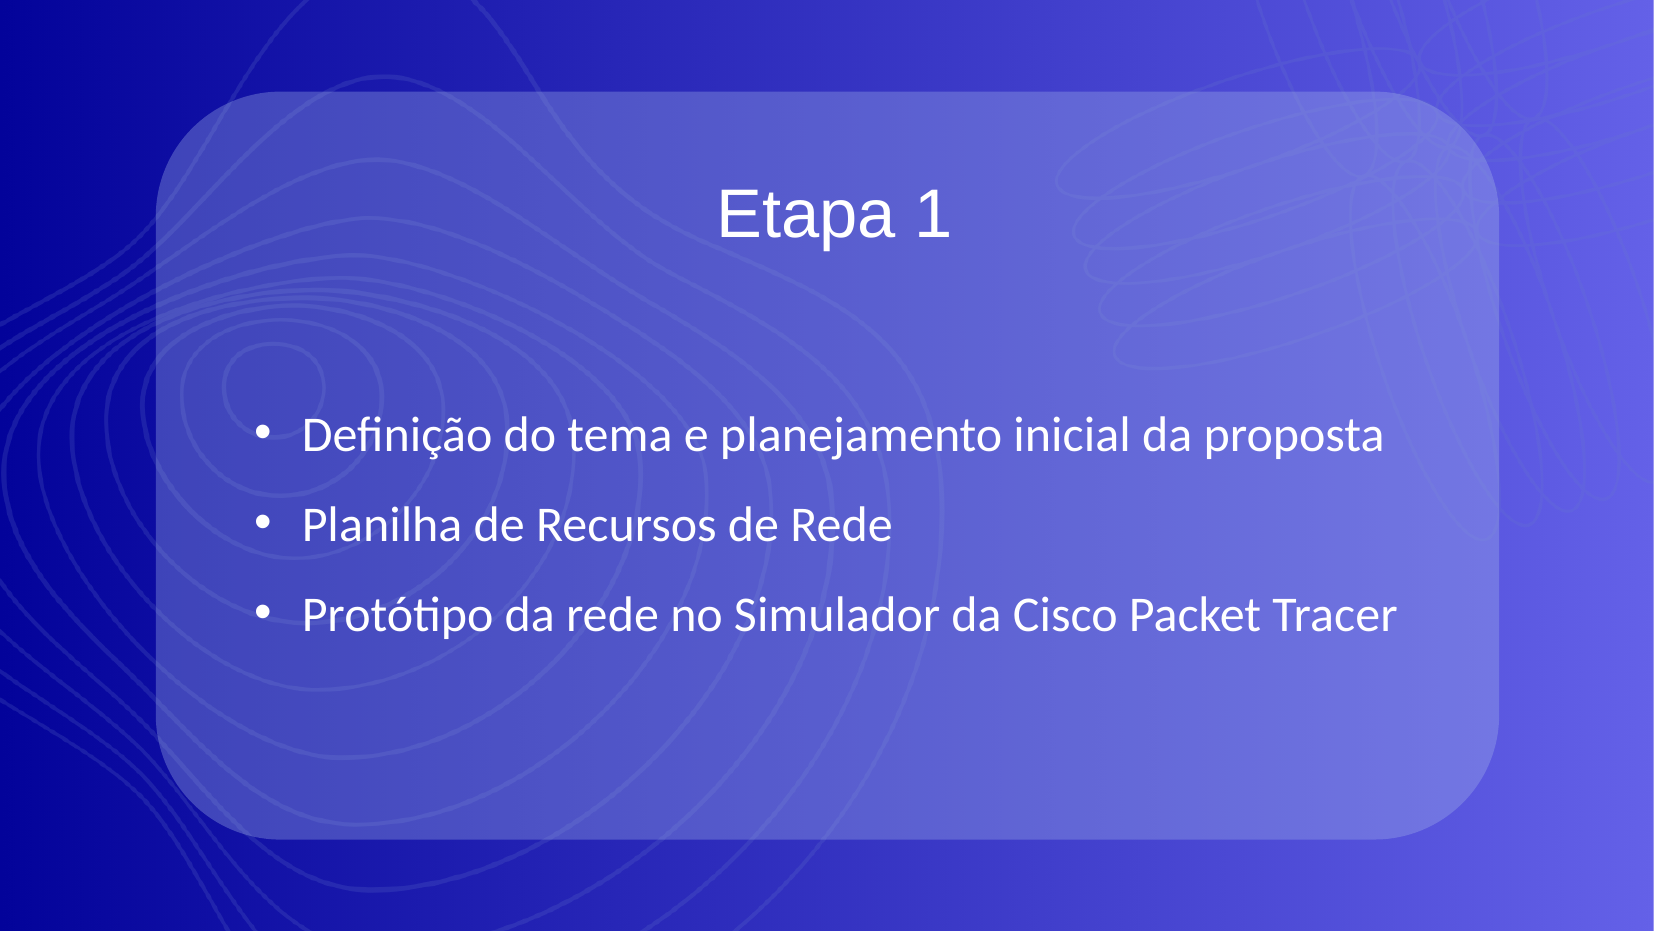

Etapa 1
Definição do tema e planejamento inicial da proposta
Planilha de Recursos de Rede
Protótipo da rede no Simulador da Cisco Packet Tracer